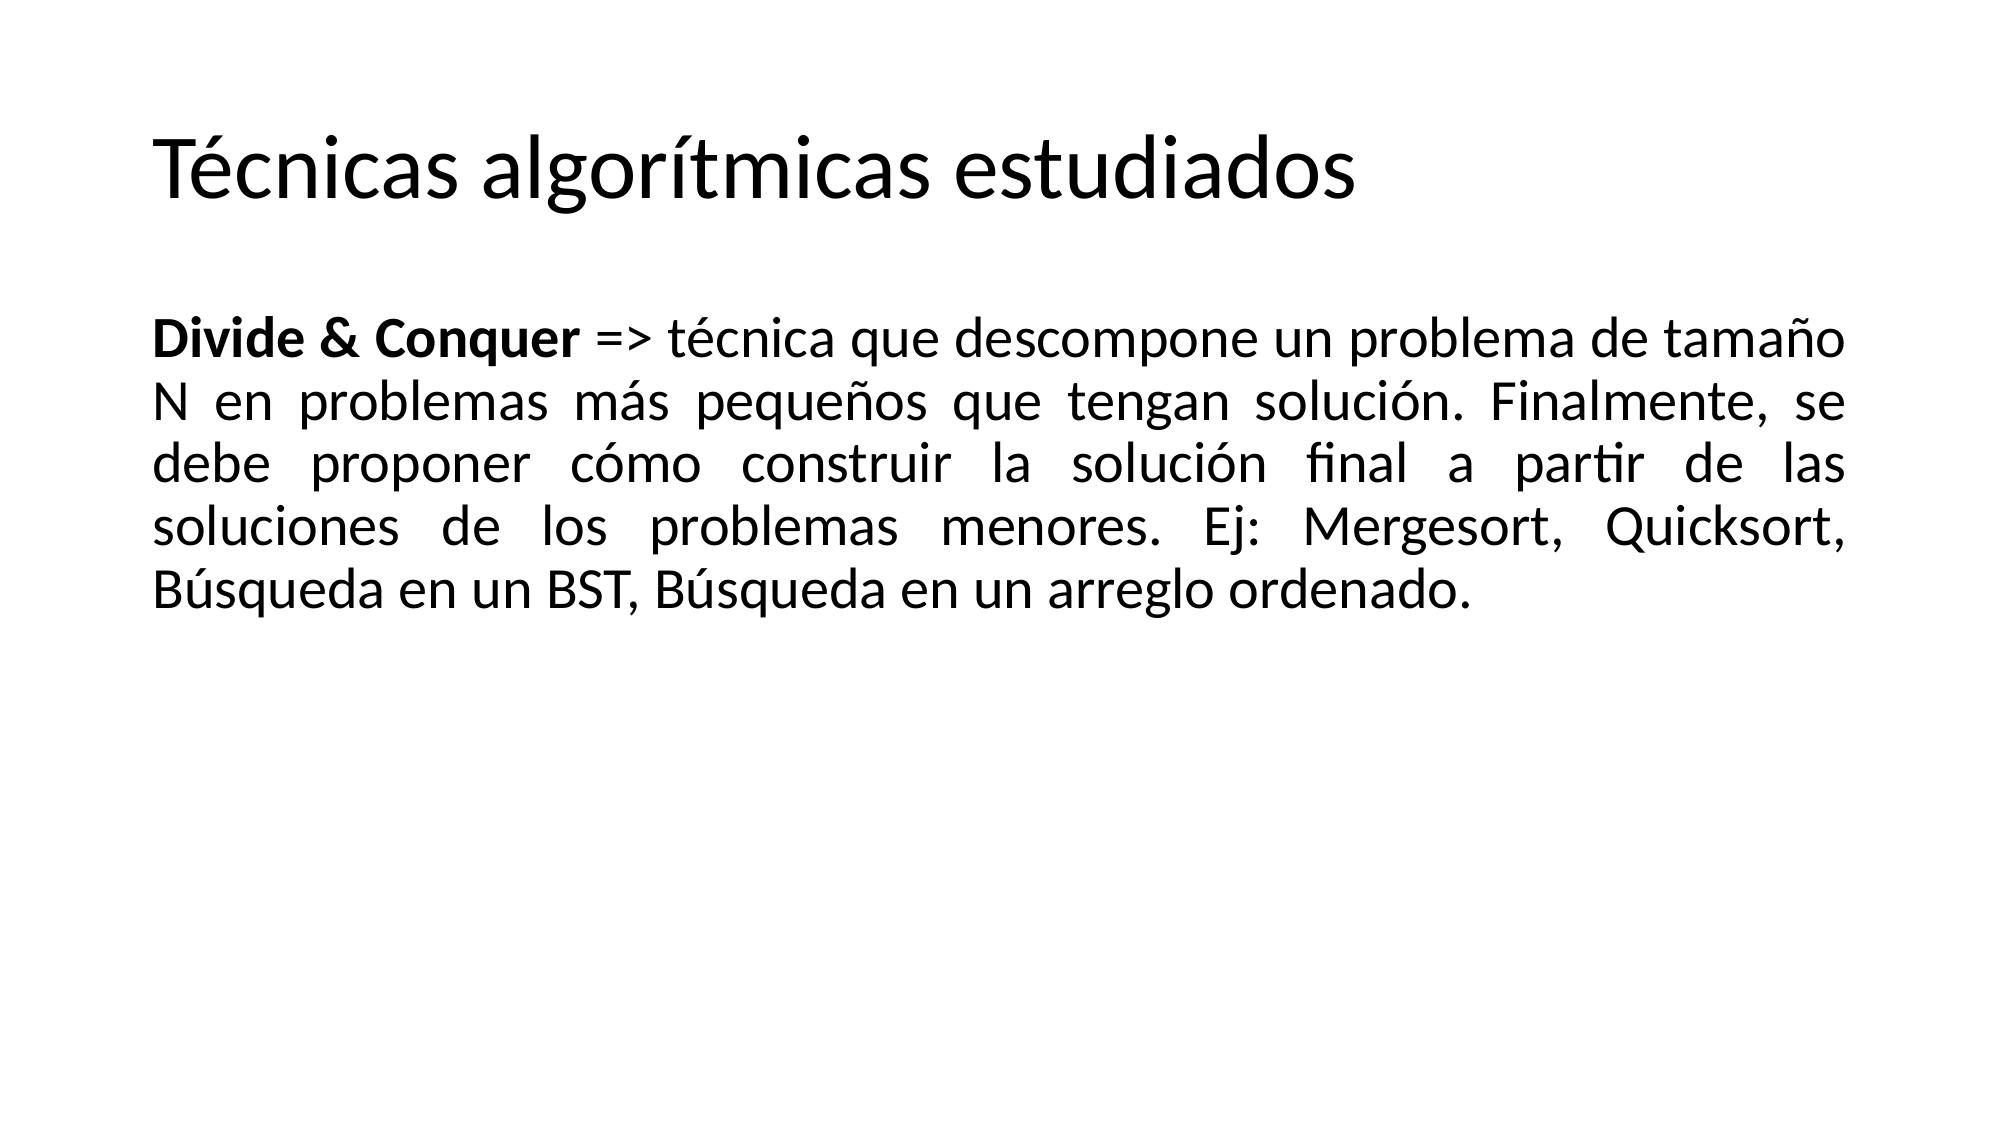

# Técnicas algorítmicas estudiados
Divide & Conquer => técnica que descompone un problema de tamaño N en problemas más pequeños que tengan solución. Finalmente, se debe proponer cómo construir la solución final a partir de las soluciones de los problemas menores. Ej: Mergesort, Quicksort, Búsqueda en un BST, Búsqueda en un arreglo ordenado.